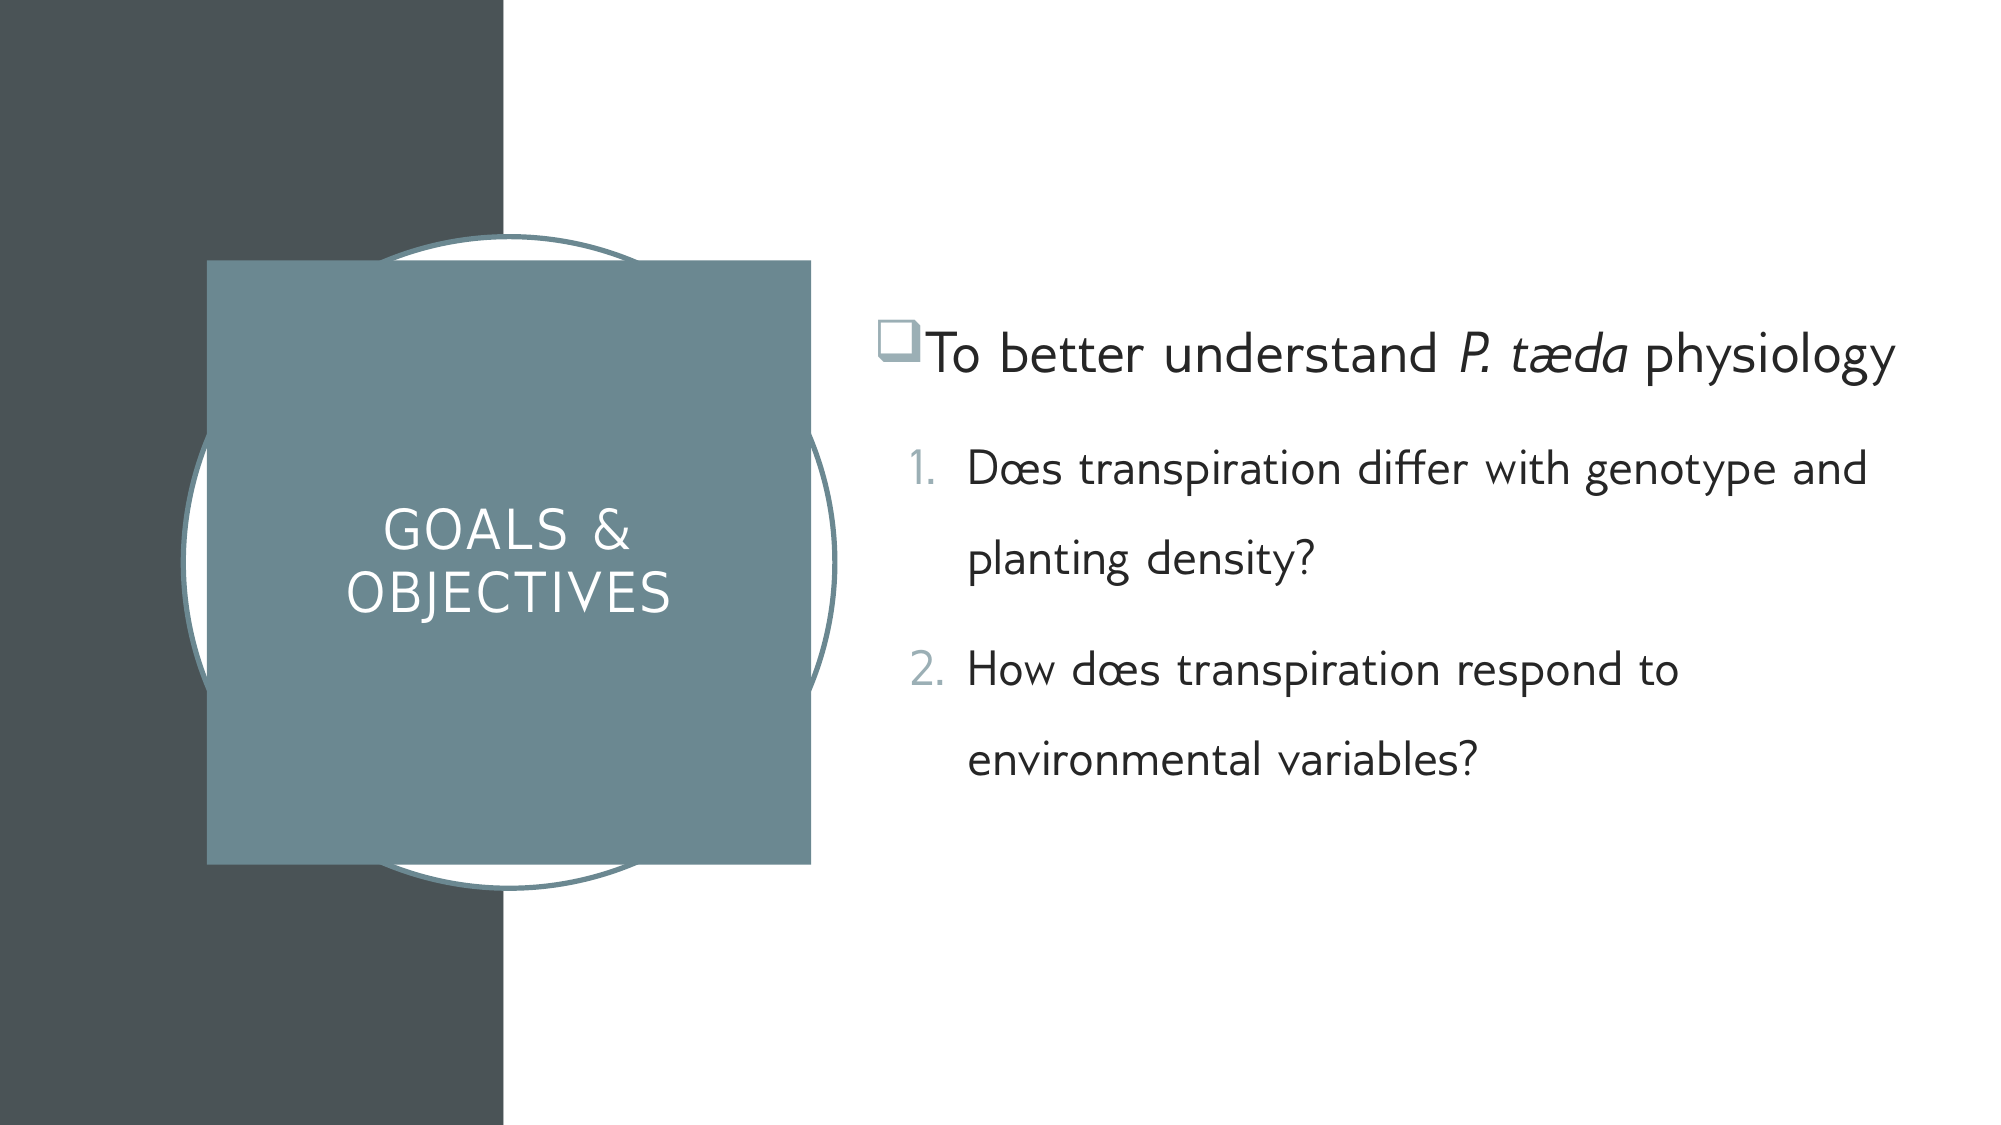

To better understand P. taeda physiology
Does transpiration differ with genotype and planting density?
How does transpiration respond to environmental variables?

# Goals & Objectives